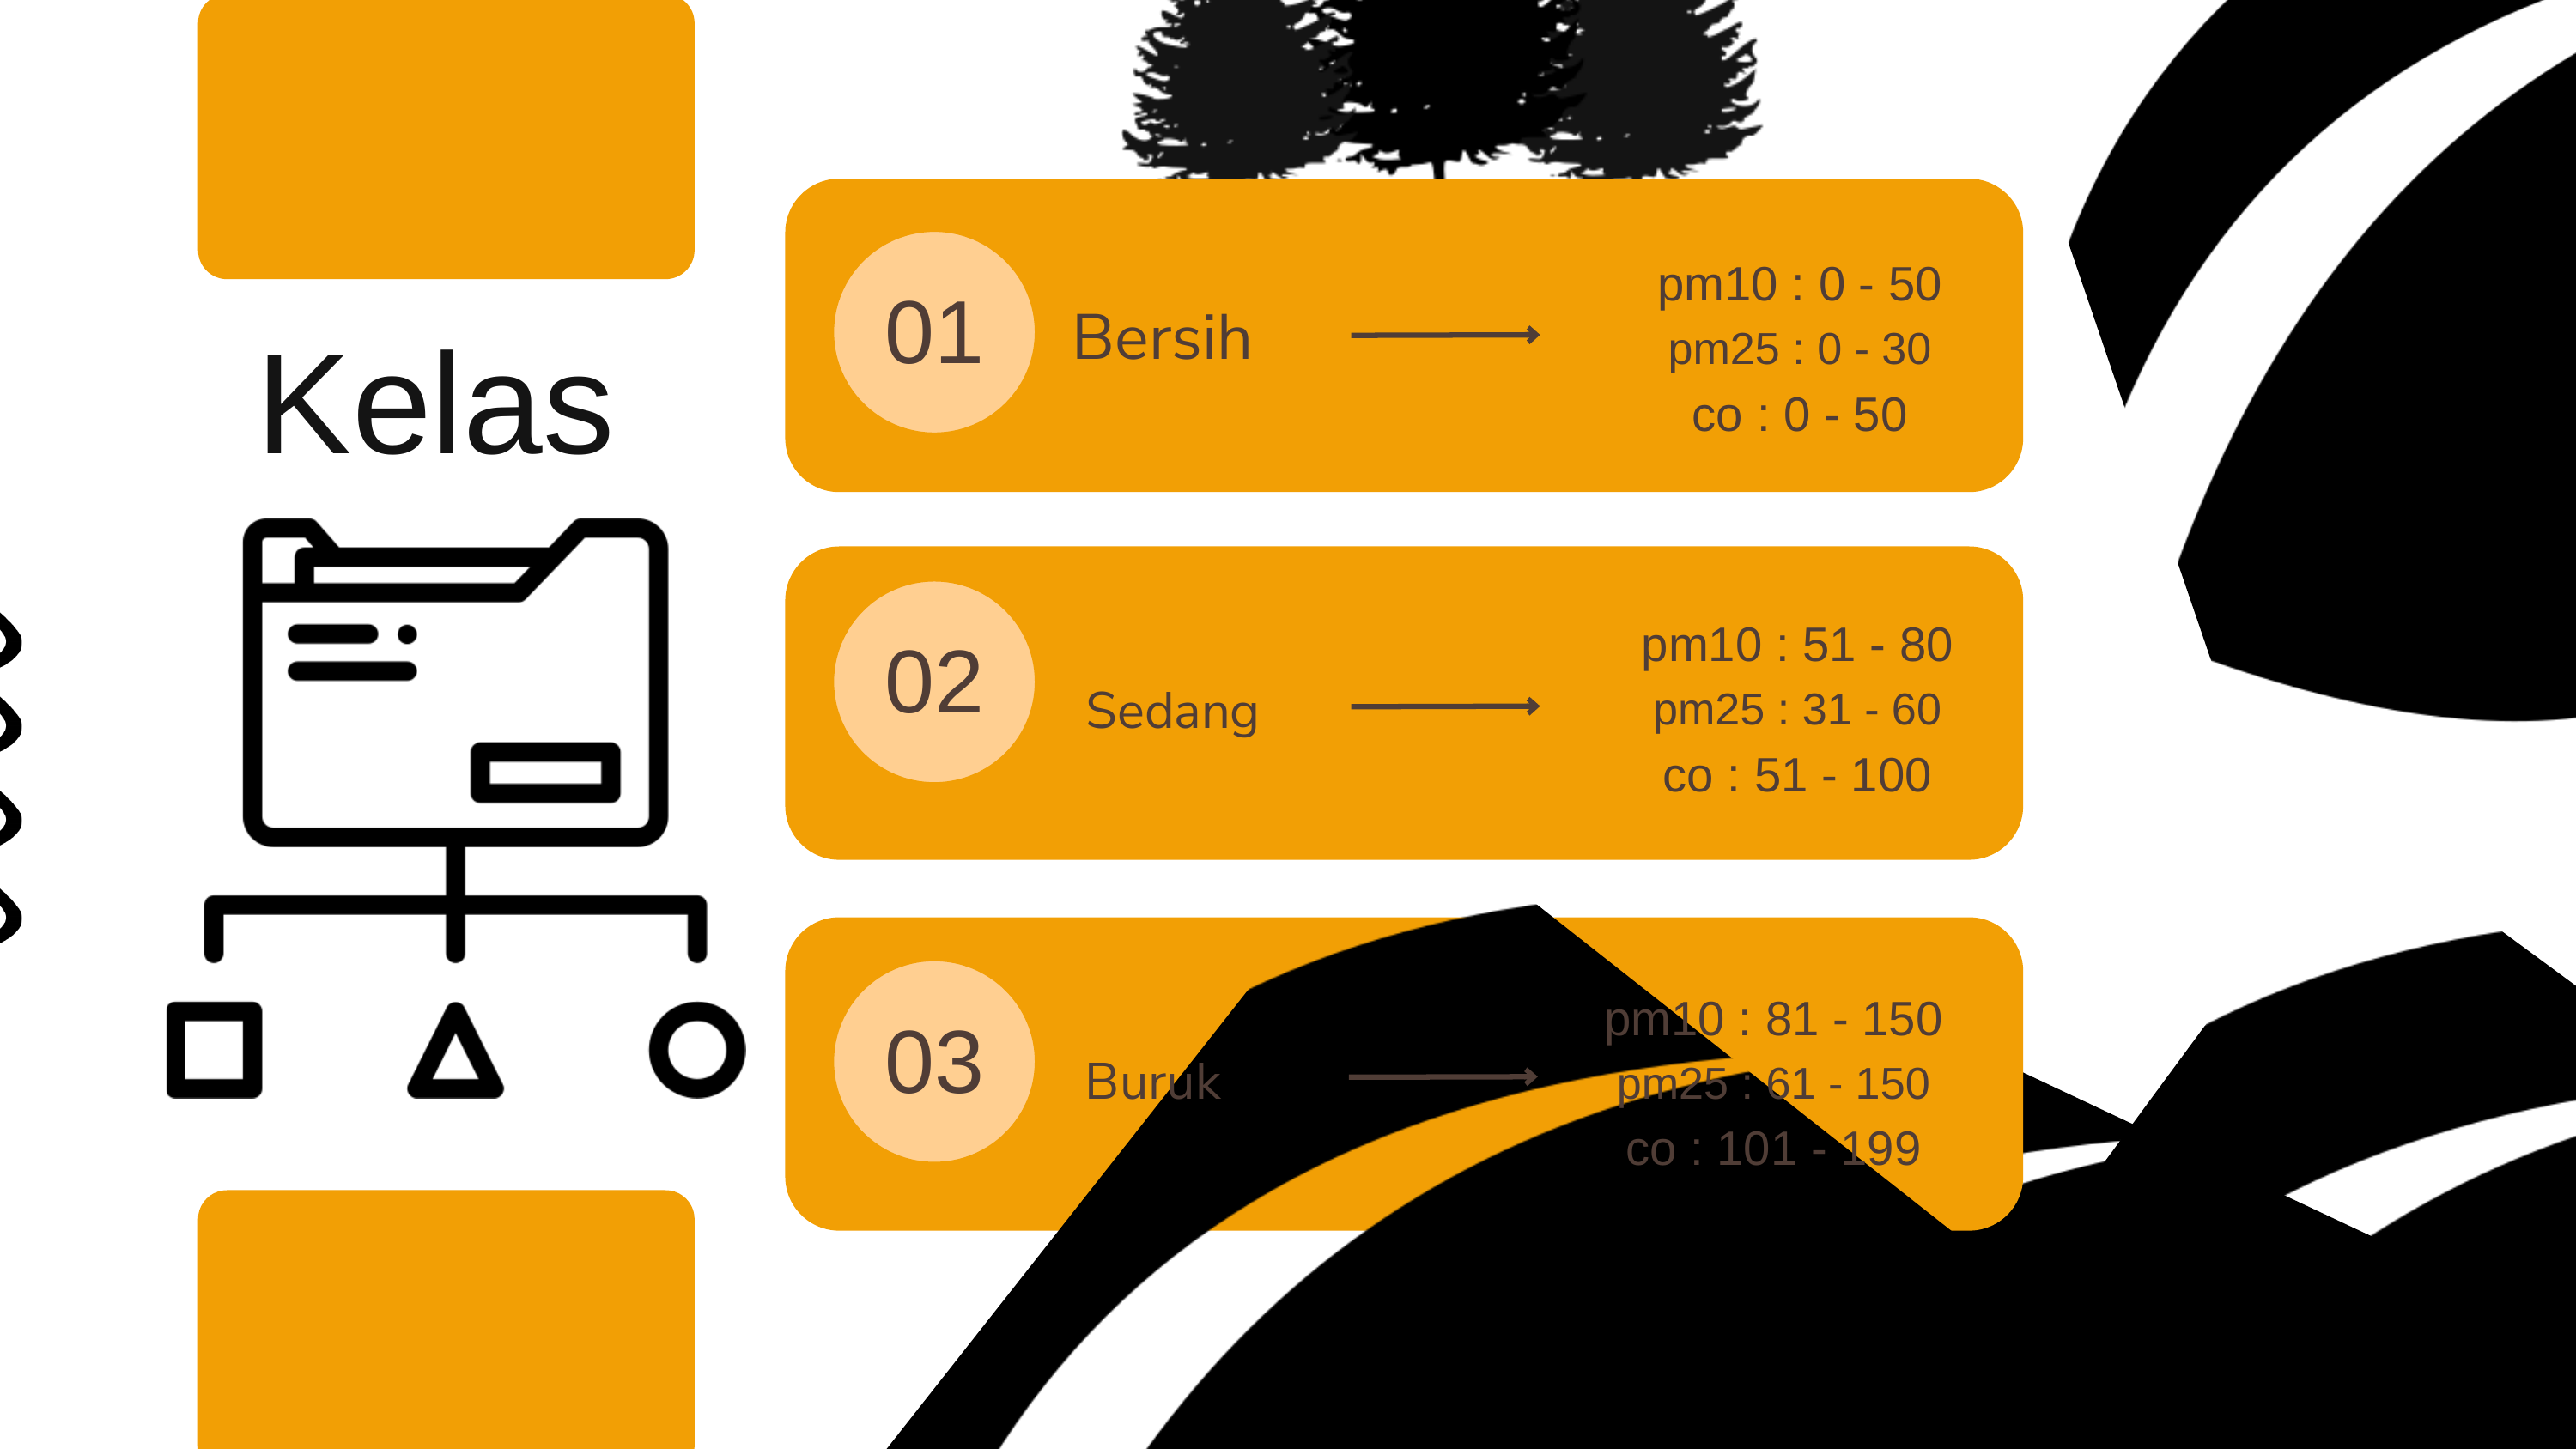

01
pm10 : 0 - 50
pm25 : 0 - 30
co : 0 - 50
Bersih

Kelas

02
pm10 : 51 - 80
pm25 : 31 - 60
co : 51 - 100

Sedang

03
pm10 : 81 - 150
pm25 : 61 - 150
co : 101 - 199

Buruk